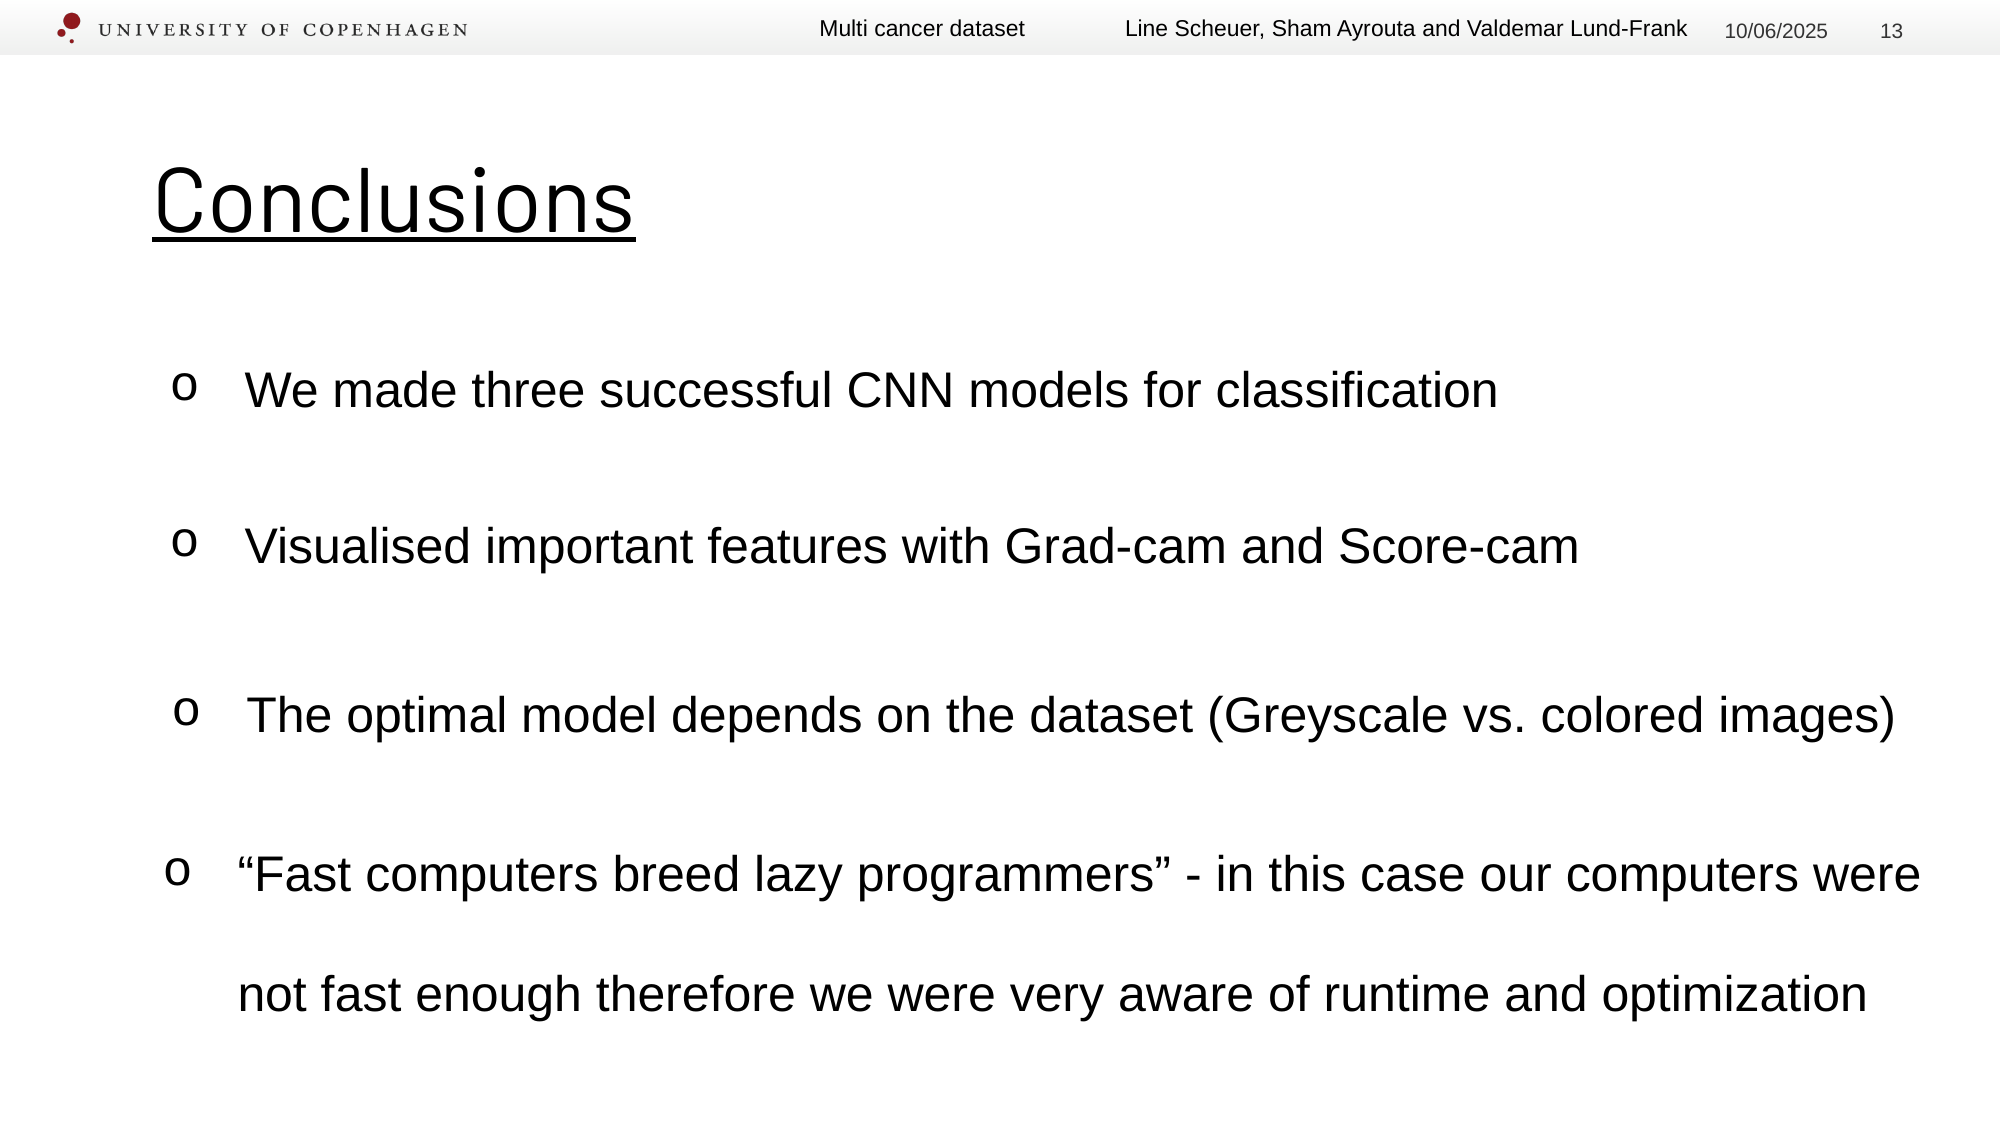

Multi cancer dataset

Line Scheuer, Sham Ayrouta and Valdemar Lund-Frank
10/06/2025
13
Conclusions
We made three successful CNN models for classification

Visualised important features with Grad-cam and Score-cam
The optimal model depends on the dataset (Greyscale vs. colored images)
“Fast computers breed lazy programmers” - in this case our computers were not fast enough therefore we were very aware of runtime and optimization